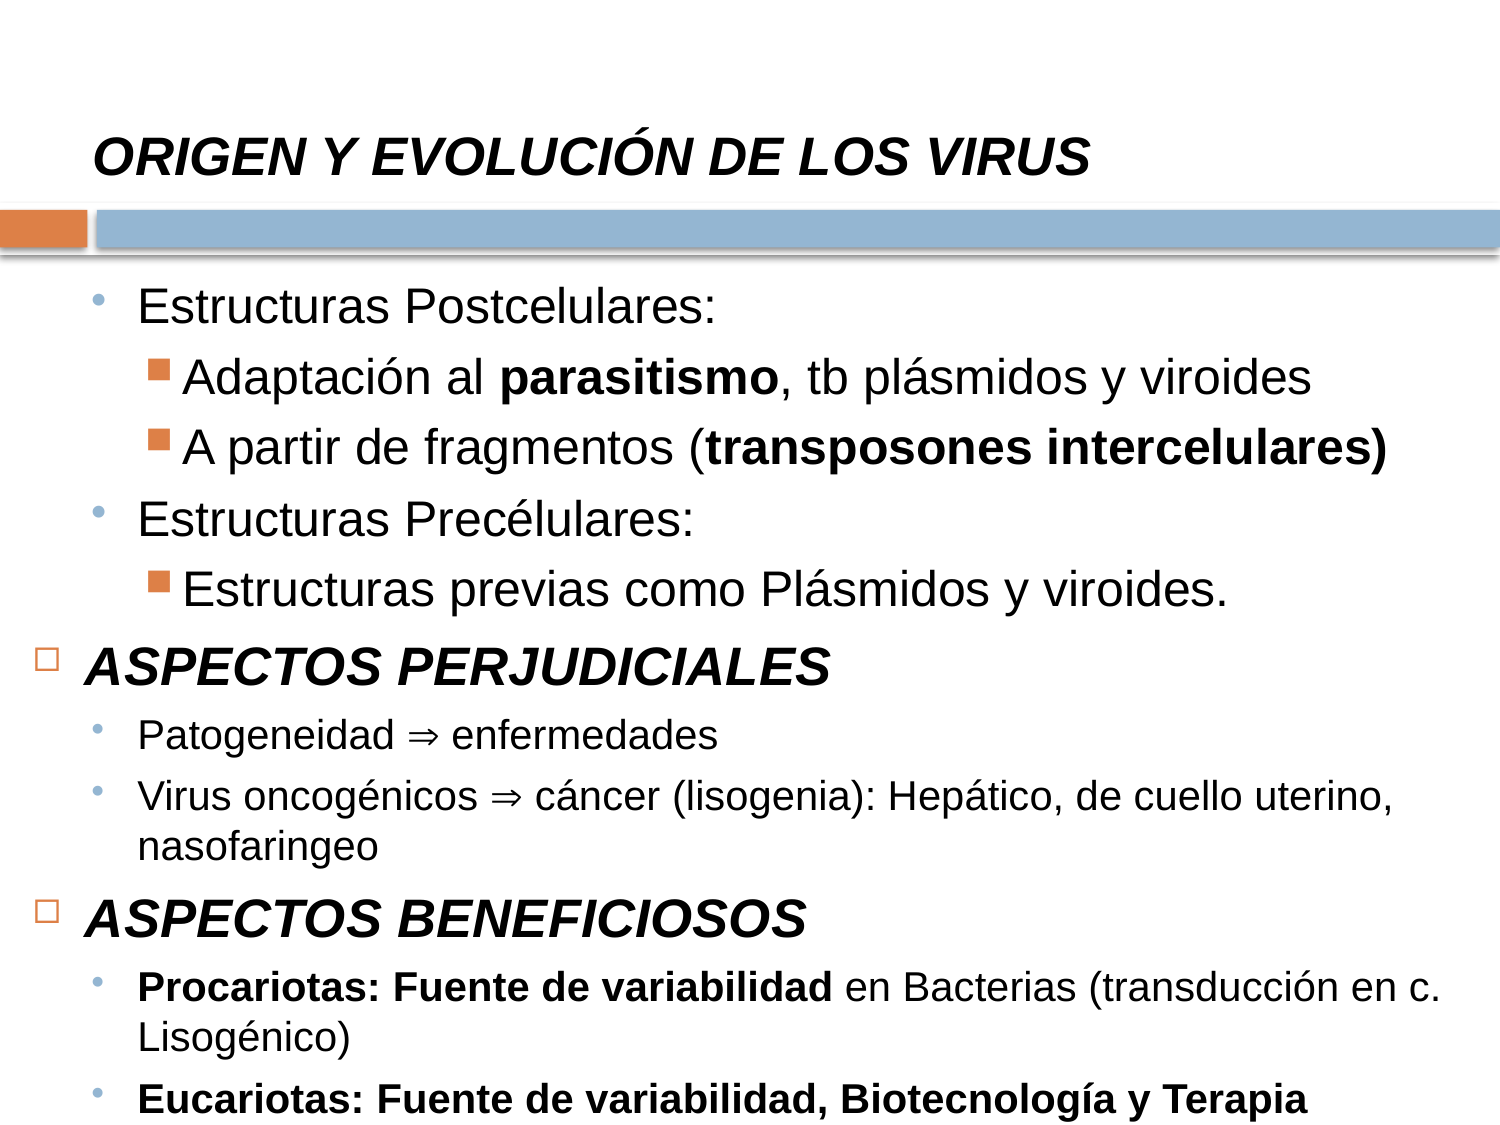

ORIGEN Y EVOLUCIÓN DE LOS VIRUS

Estructuras Postcelulares:
Adaptación al parasitismo, tb plásmidos y viroides
A partir de fragmentos (transposones intercelulares)
Estructuras Precélulares:
Estructuras previas como Plásmidos y viroides.
ASPECTOS PERJUDICIALES
Patogeneidad ⇒ enfermedades
Virus oncogénicos ⇒ cáncer (lisogenia): Hepático, de cuello uterino, nasofaringeo
ASPECTOS BENEFICIOSOS
Procariotas: Fuente de variabilidad en Bacterias (transducción en c. Lisogénico)
Eucariotas: Fuente de variabilidad, Biotecnología y Terapia genética: vectores genético (ej. Vectores de algunas vacunas CONTRA EL SARC-COV-2)